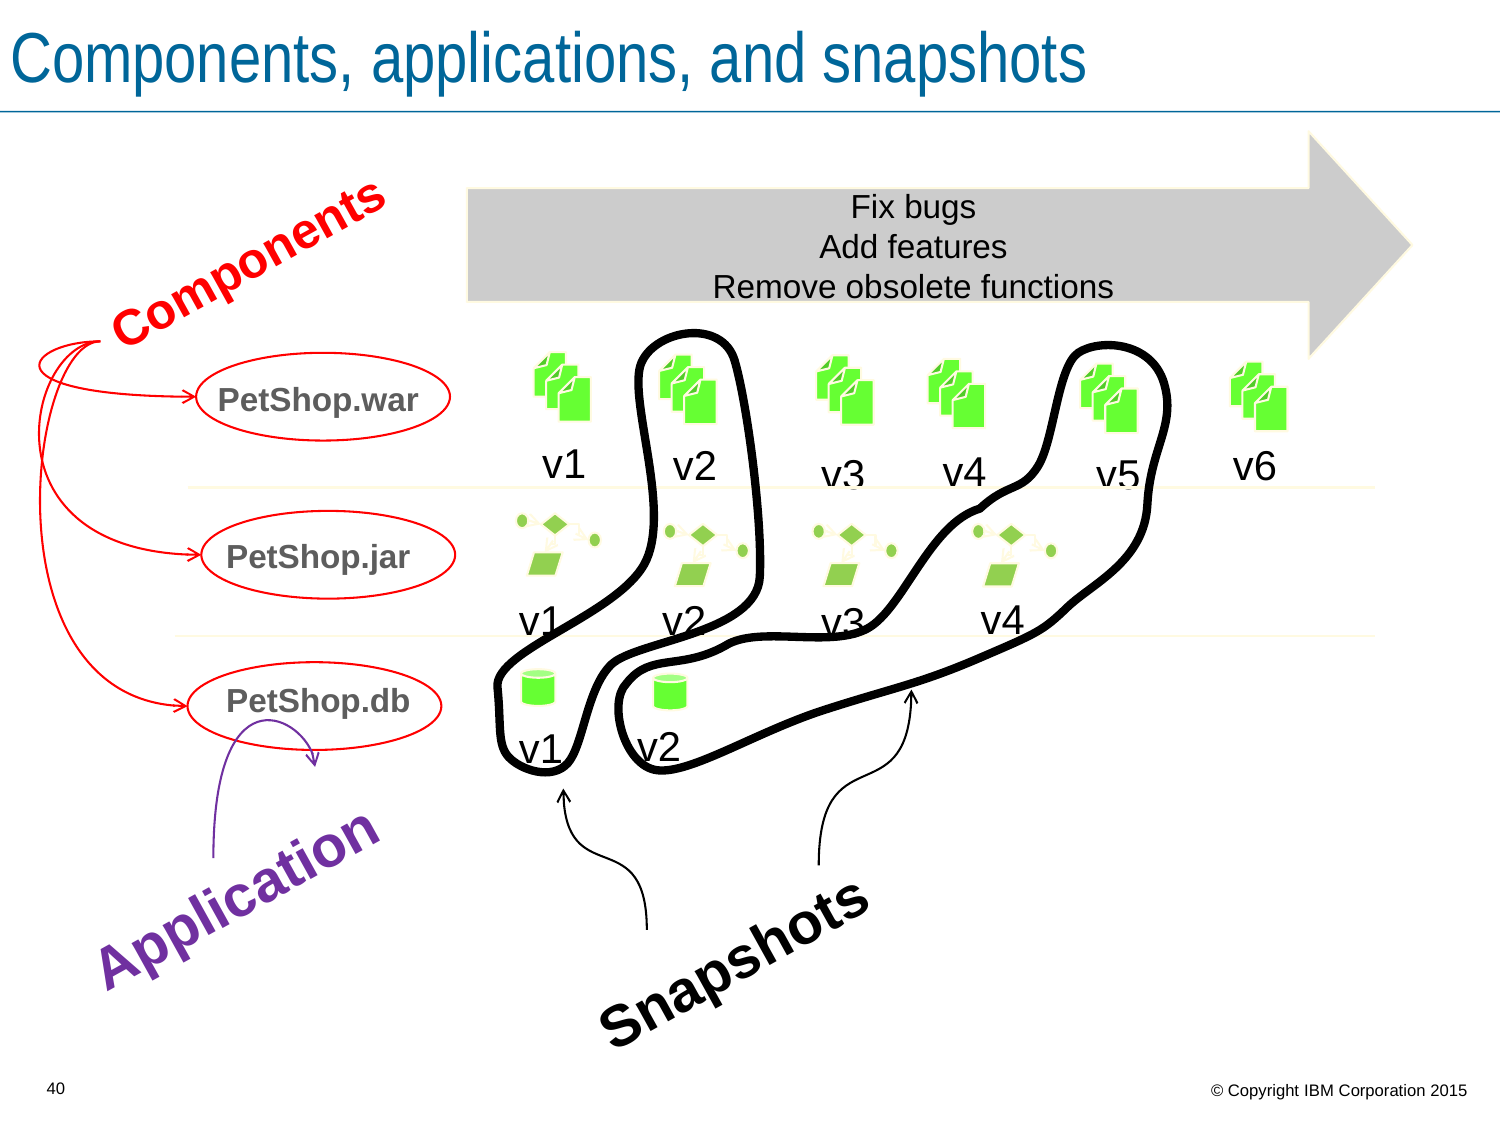

Components, applications, and snapshots
Fix bugs
Add features
Remove obsolete functions
Components

PetShop.war
v1
v2
v6
v4
v3
v5

PetShop.jar
v4
v1
v2
v3

PetShop.db

v2
v1
Application
Snapshots